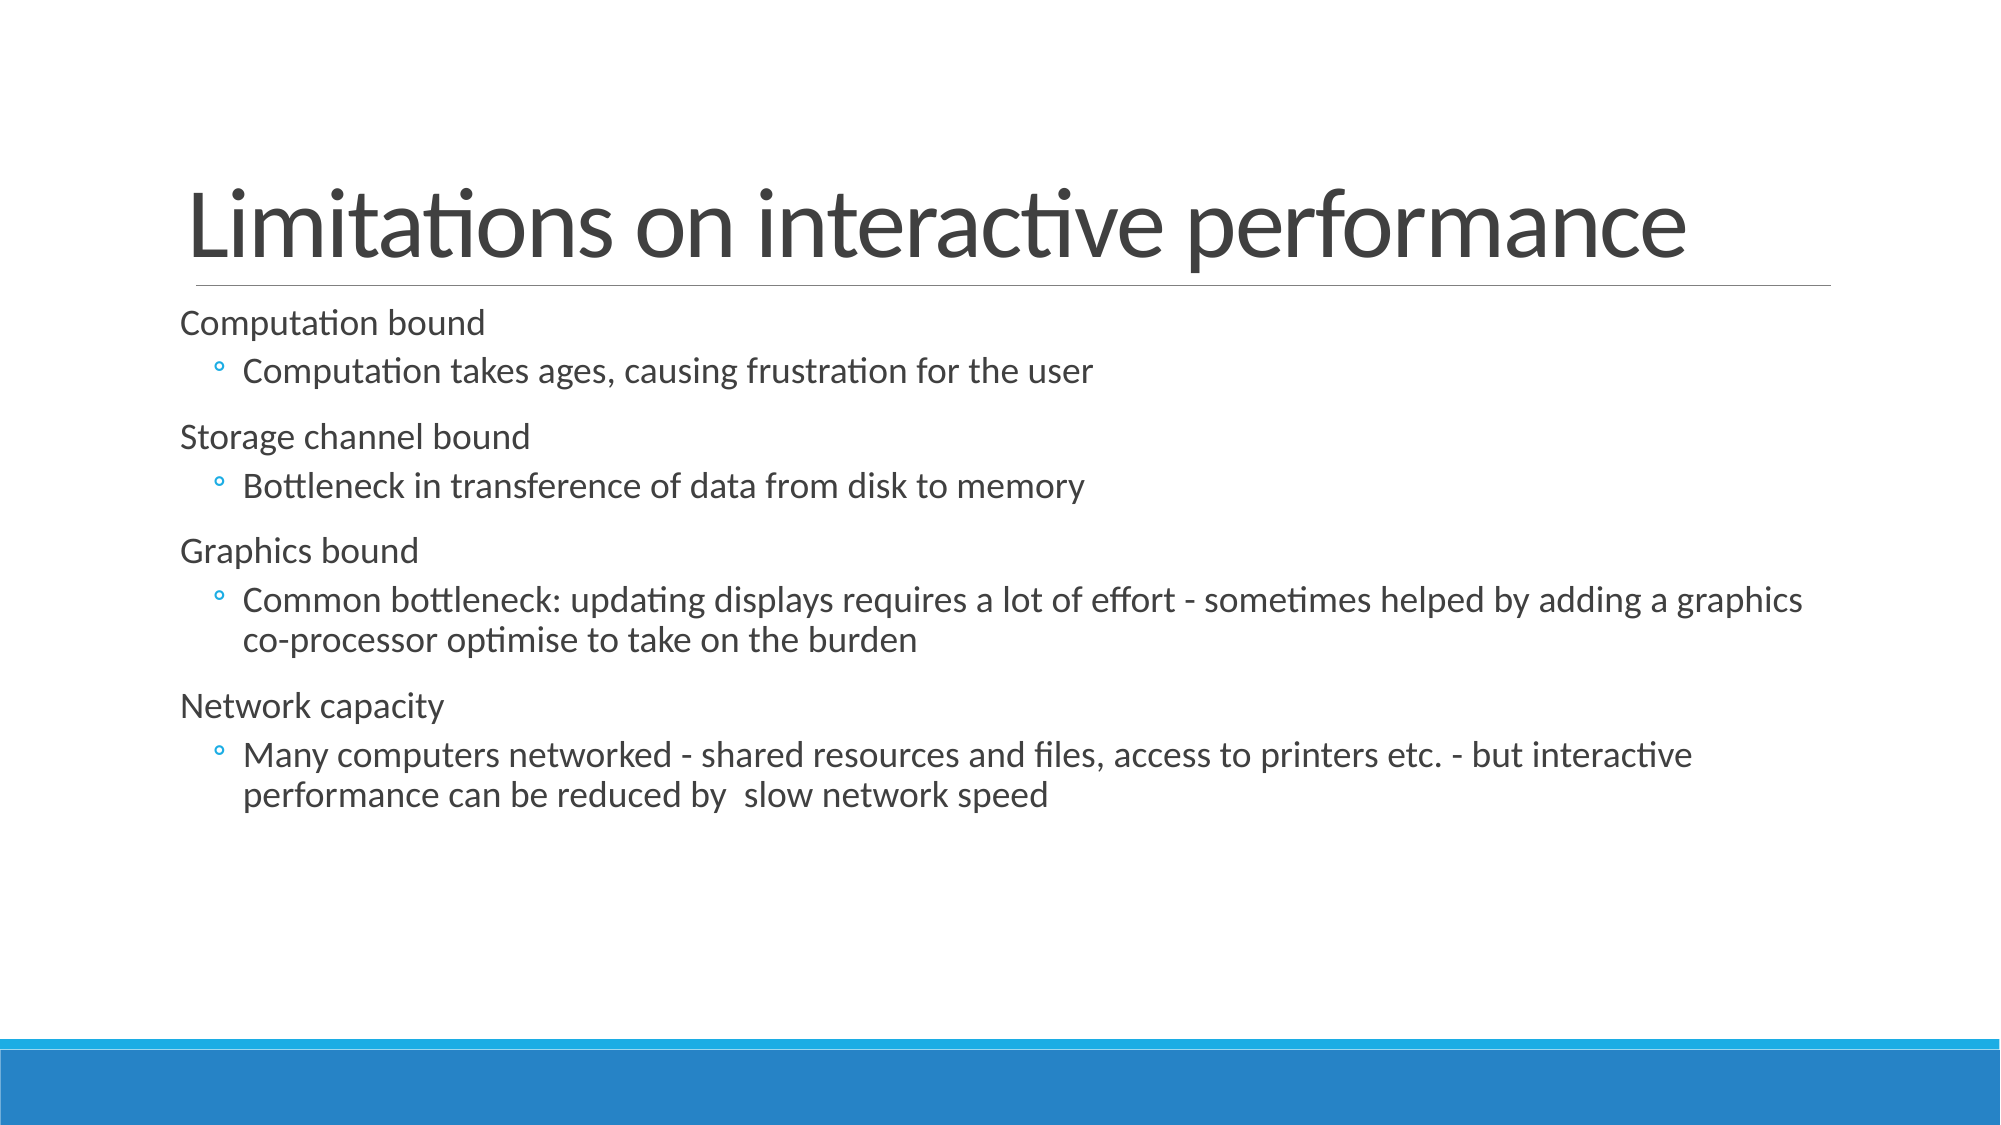

# Limitations on interactive performance
Computation bound
Computation takes ages, causing frustration for the user
Storage channel bound
Bottleneck in transference of data from disk to memory
Graphics bound
Common bottleneck: updating displays requires a lot of effort - sometimes helped by adding a graphics co-processor optimise to take on the burden
Network capacity
Many computers networked - shared resources and files, access to printers etc. - but interactive performance can be reduced by  slow network speed